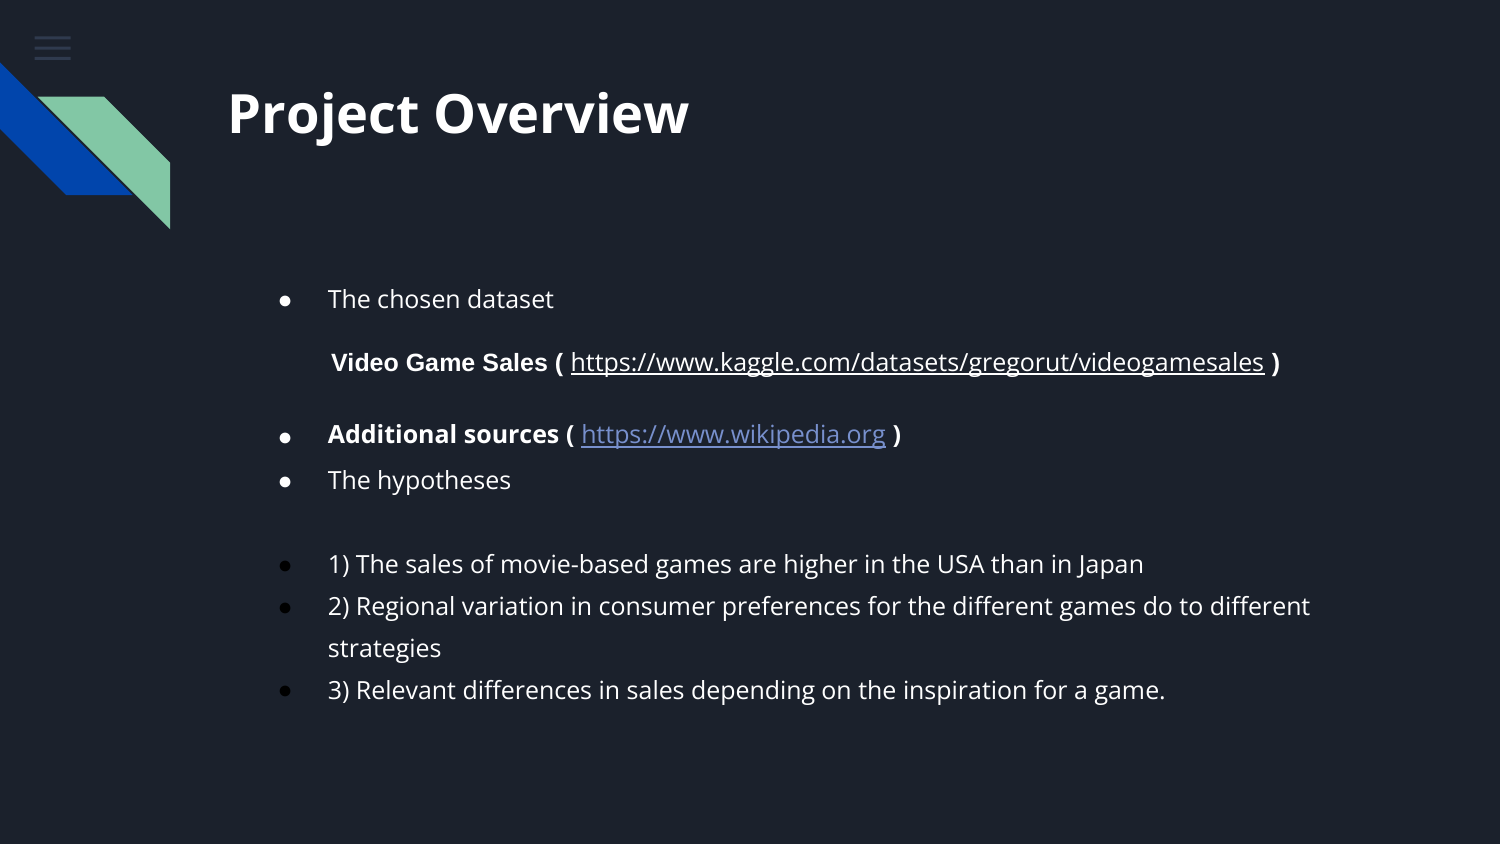

# Project Overview
The chosen dataset
Video Game Sales ( https://www.kaggle.com/datasets/gregorut/videogamesales )
Additional sources ( https://www.wikipedia.org )
The hypotheses

1) The sales of movie-based games are higher in the USA than in Japan
2) Regional variation in consumer preferences for the different games do to different strategies
3) Relevant differences in sales depending on the inspiration for a game.